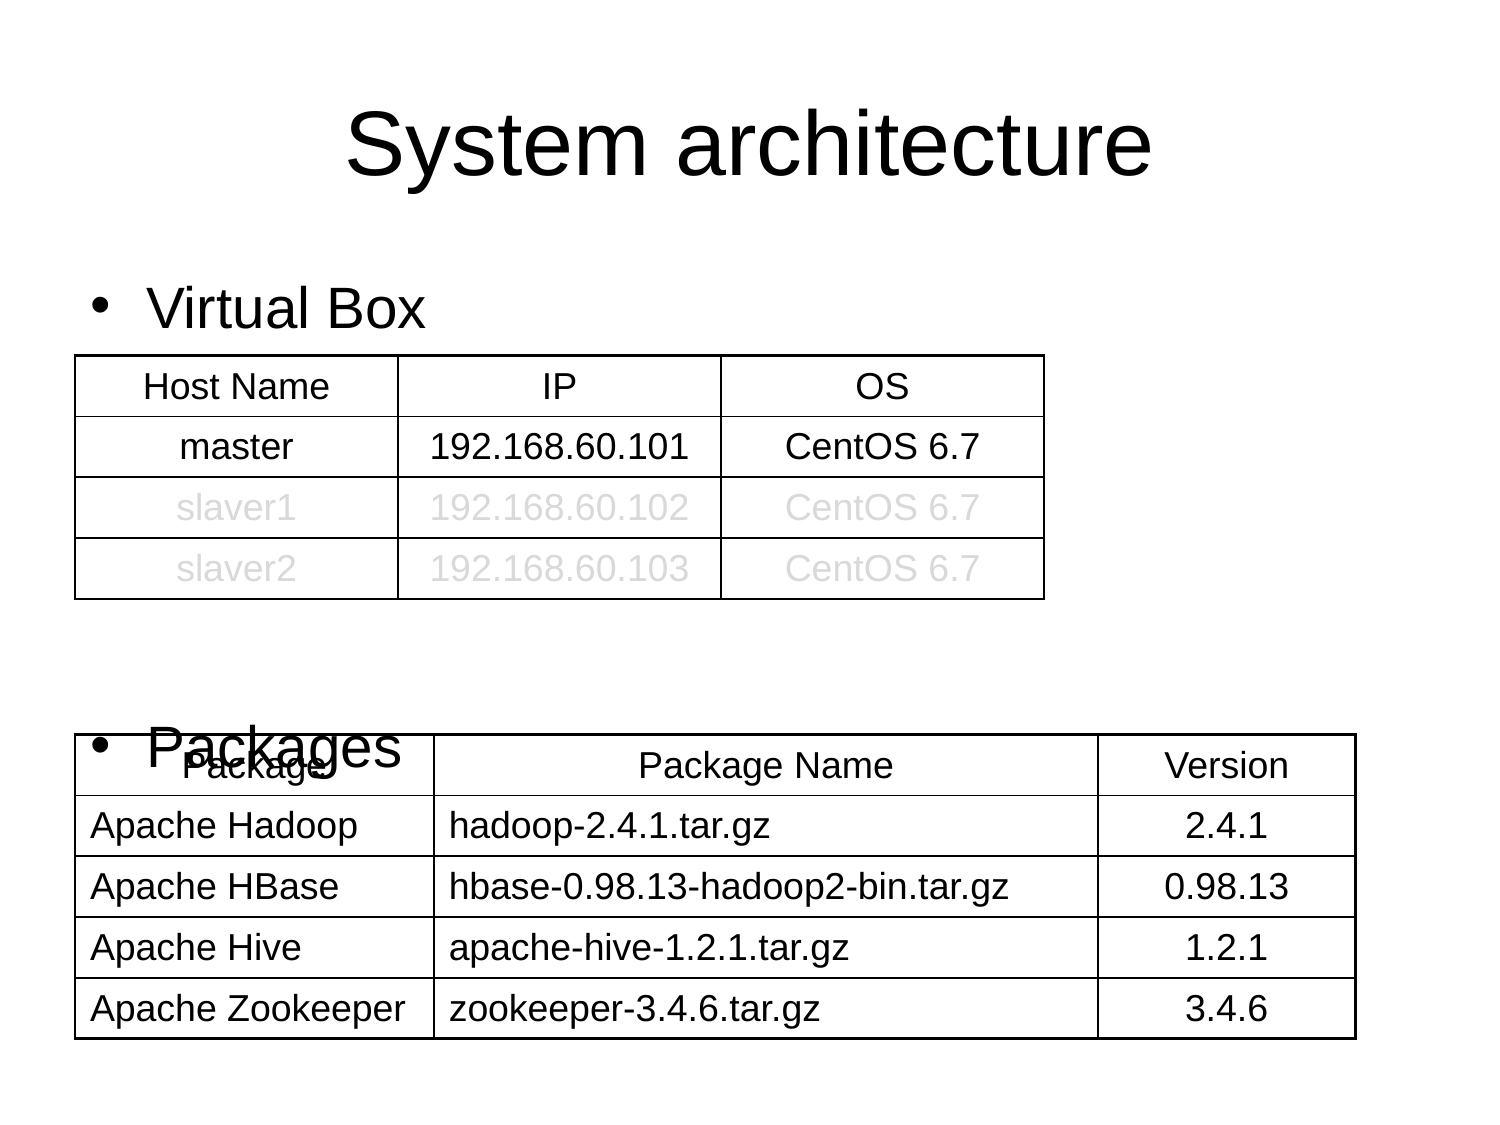

# System architecture
Virtual Box

Packages
| Host Name | IP | OS |
| --- | --- | --- |
| master | 192.168.60.101 | CentOS 6.7 |
| slaver1 | 192.168.60.102 | CentOS 6.7 |
| slaver2 | 192.168.60.103 | CentOS 6.7 |
| Package | Package Name | Version |
| --- | --- | --- |
| Apache Hadoop | hadoop-2.4.1.tar.gz | 2.4.1 |
| Apache HBase | hbase-0.98.13-hadoop2-bin.tar.gz | 0.98.13 |
| Apache Hive | apache-hive-1.2.1.tar.gz | 1.2.1 |
| Apache Zookeeper | zookeeper-3.4.6.tar.gz | 3.4.6 |